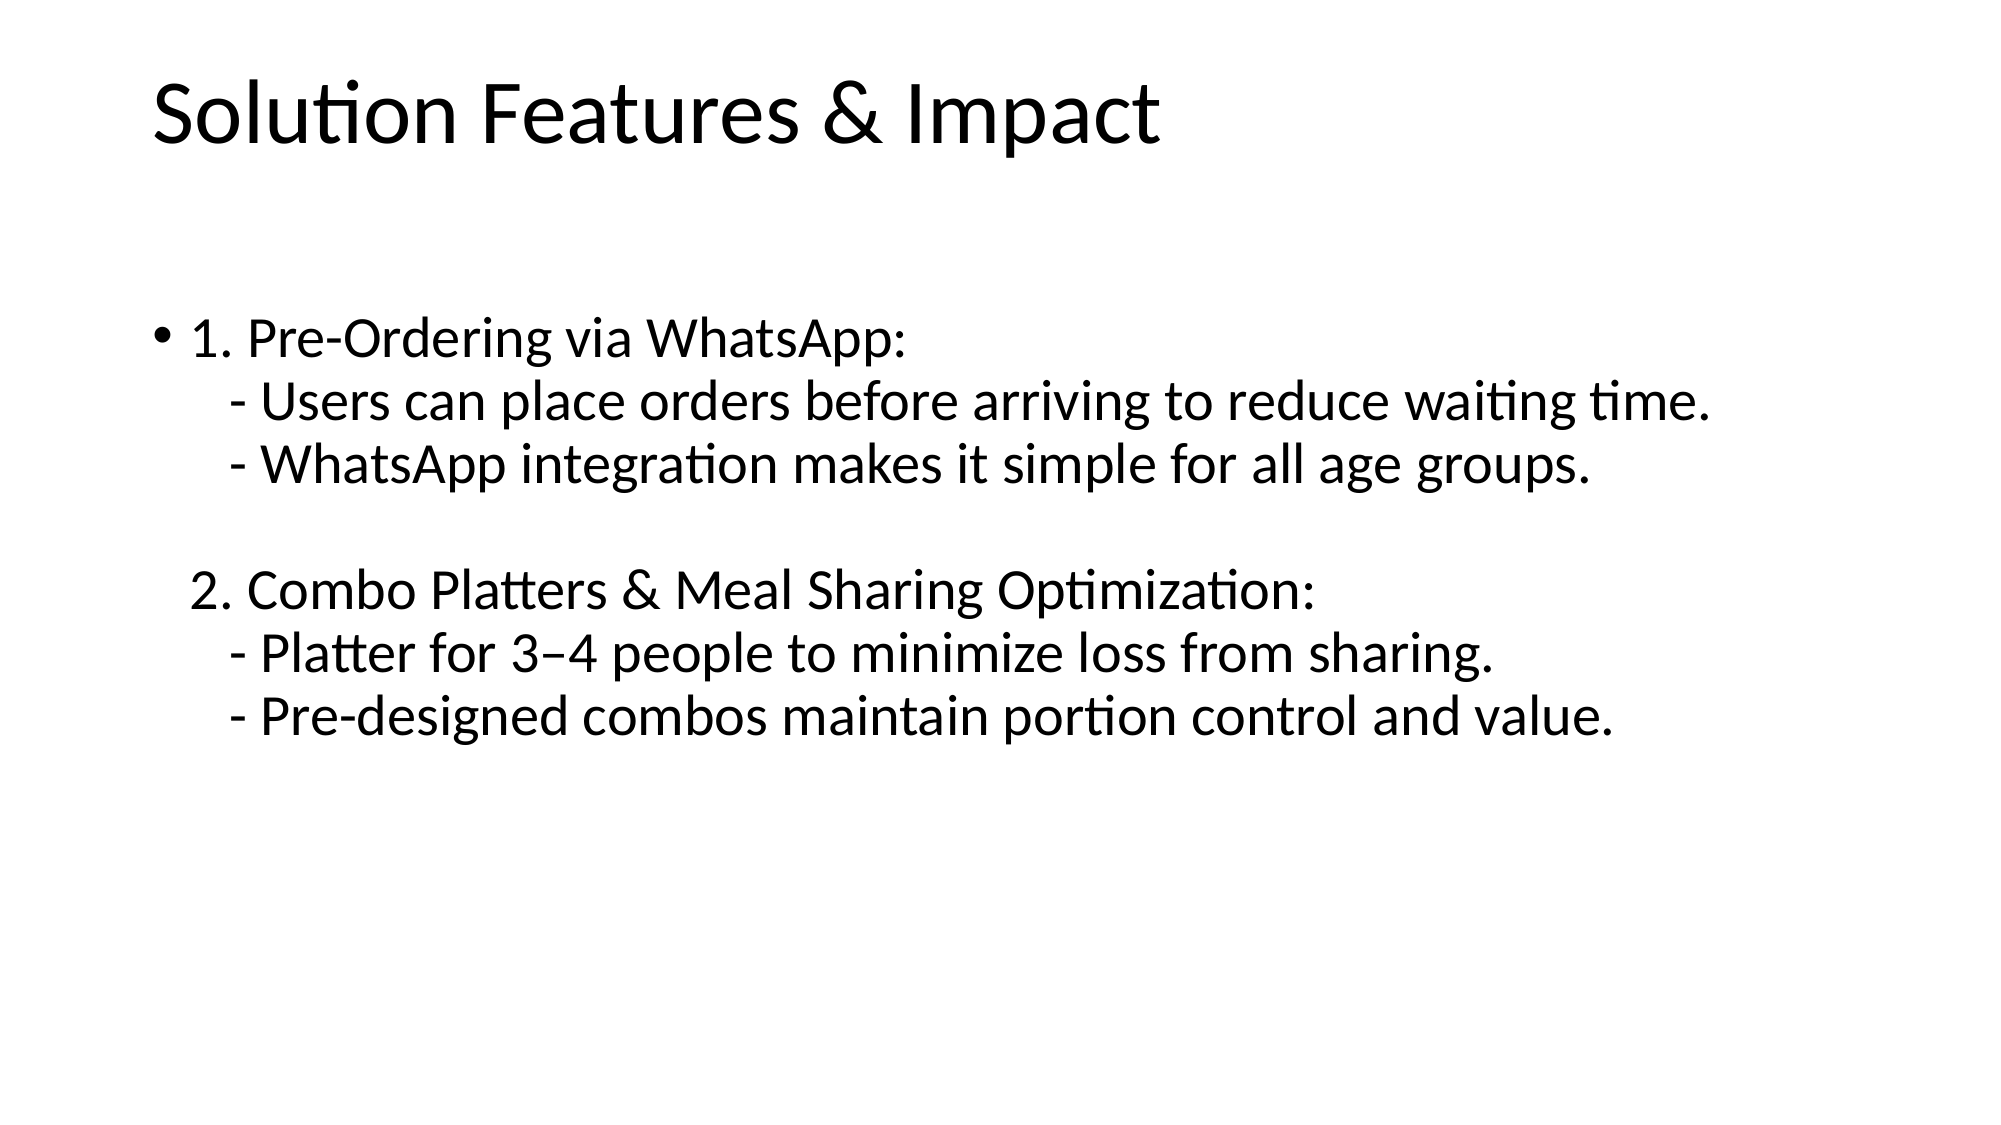

# Solution Features & Impact
1. Pre-Ordering via WhatsApp:
   - Users can place orders before arriving to reduce waiting time.
   - WhatsApp integration makes it simple for all age groups.
2. Combo Platters & Meal Sharing Optimization:
   - Platter for 3–4 people to minimize loss from sharing.
   - Pre-designed combos maintain portion control and value.